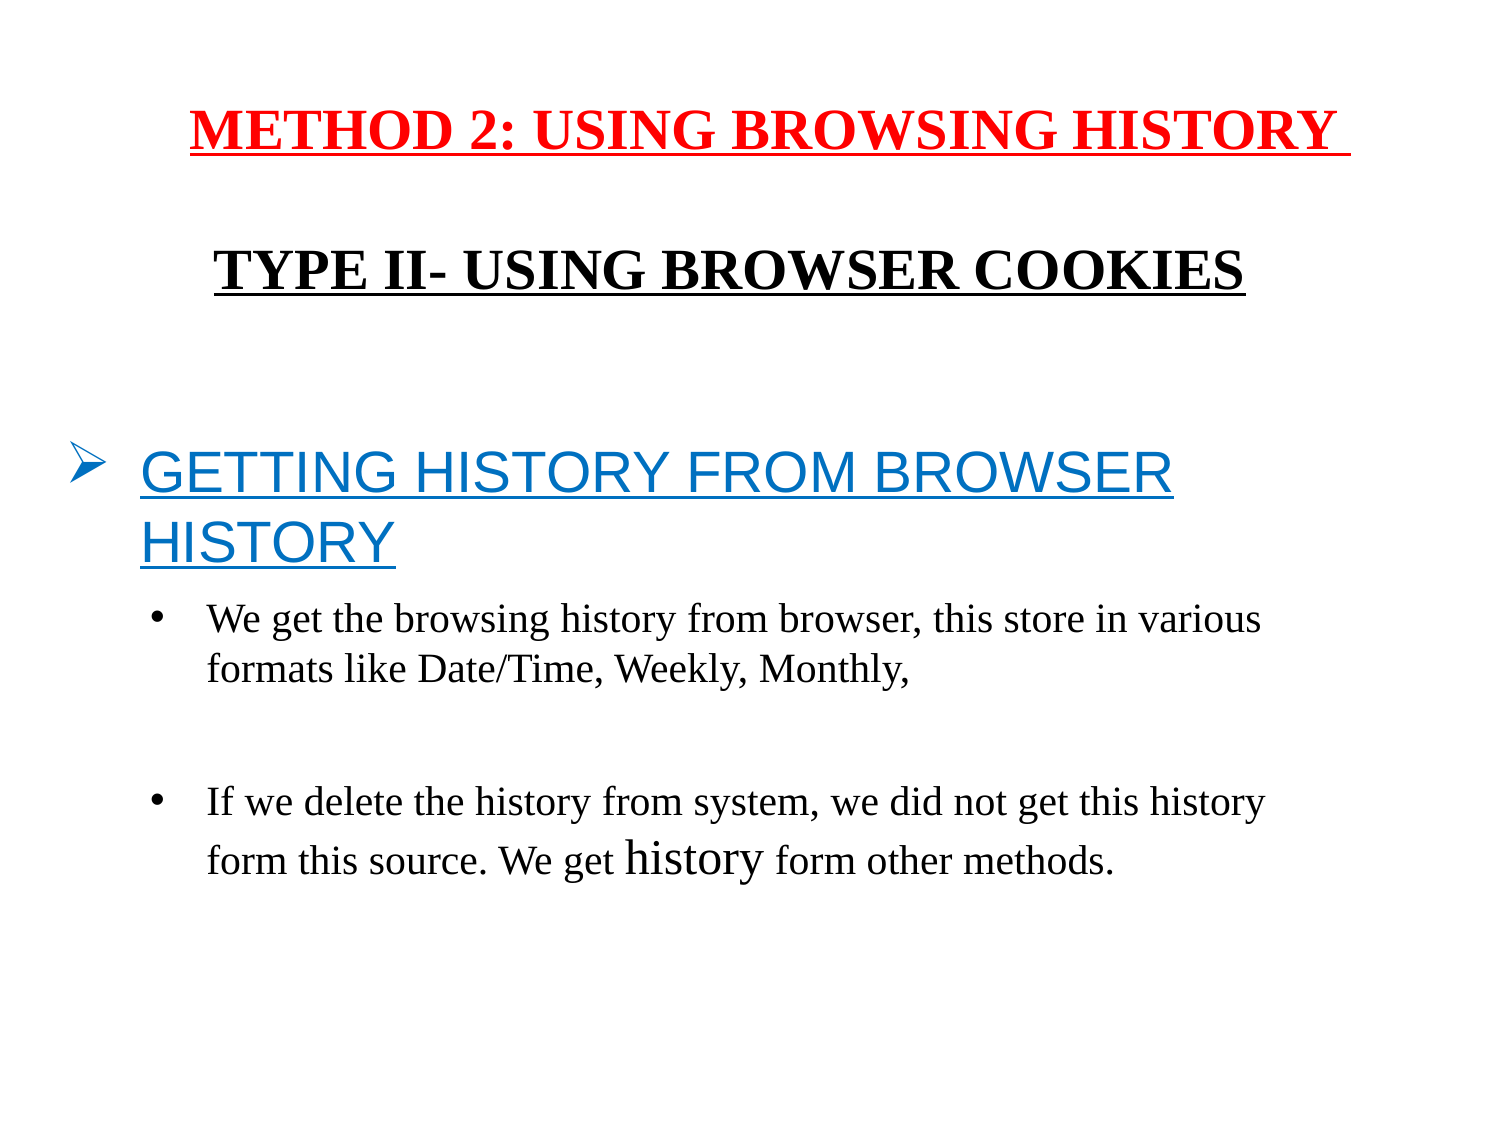

# Method 2: Using browsing history Type II- Using Browser Cookies
Getting History From Browser History
We get the browsing history from browser, this store in various formats like Date/Time, Weekly, Monthly,

If we delete the history from system, we did not get this history form this source. We get history form other methods.